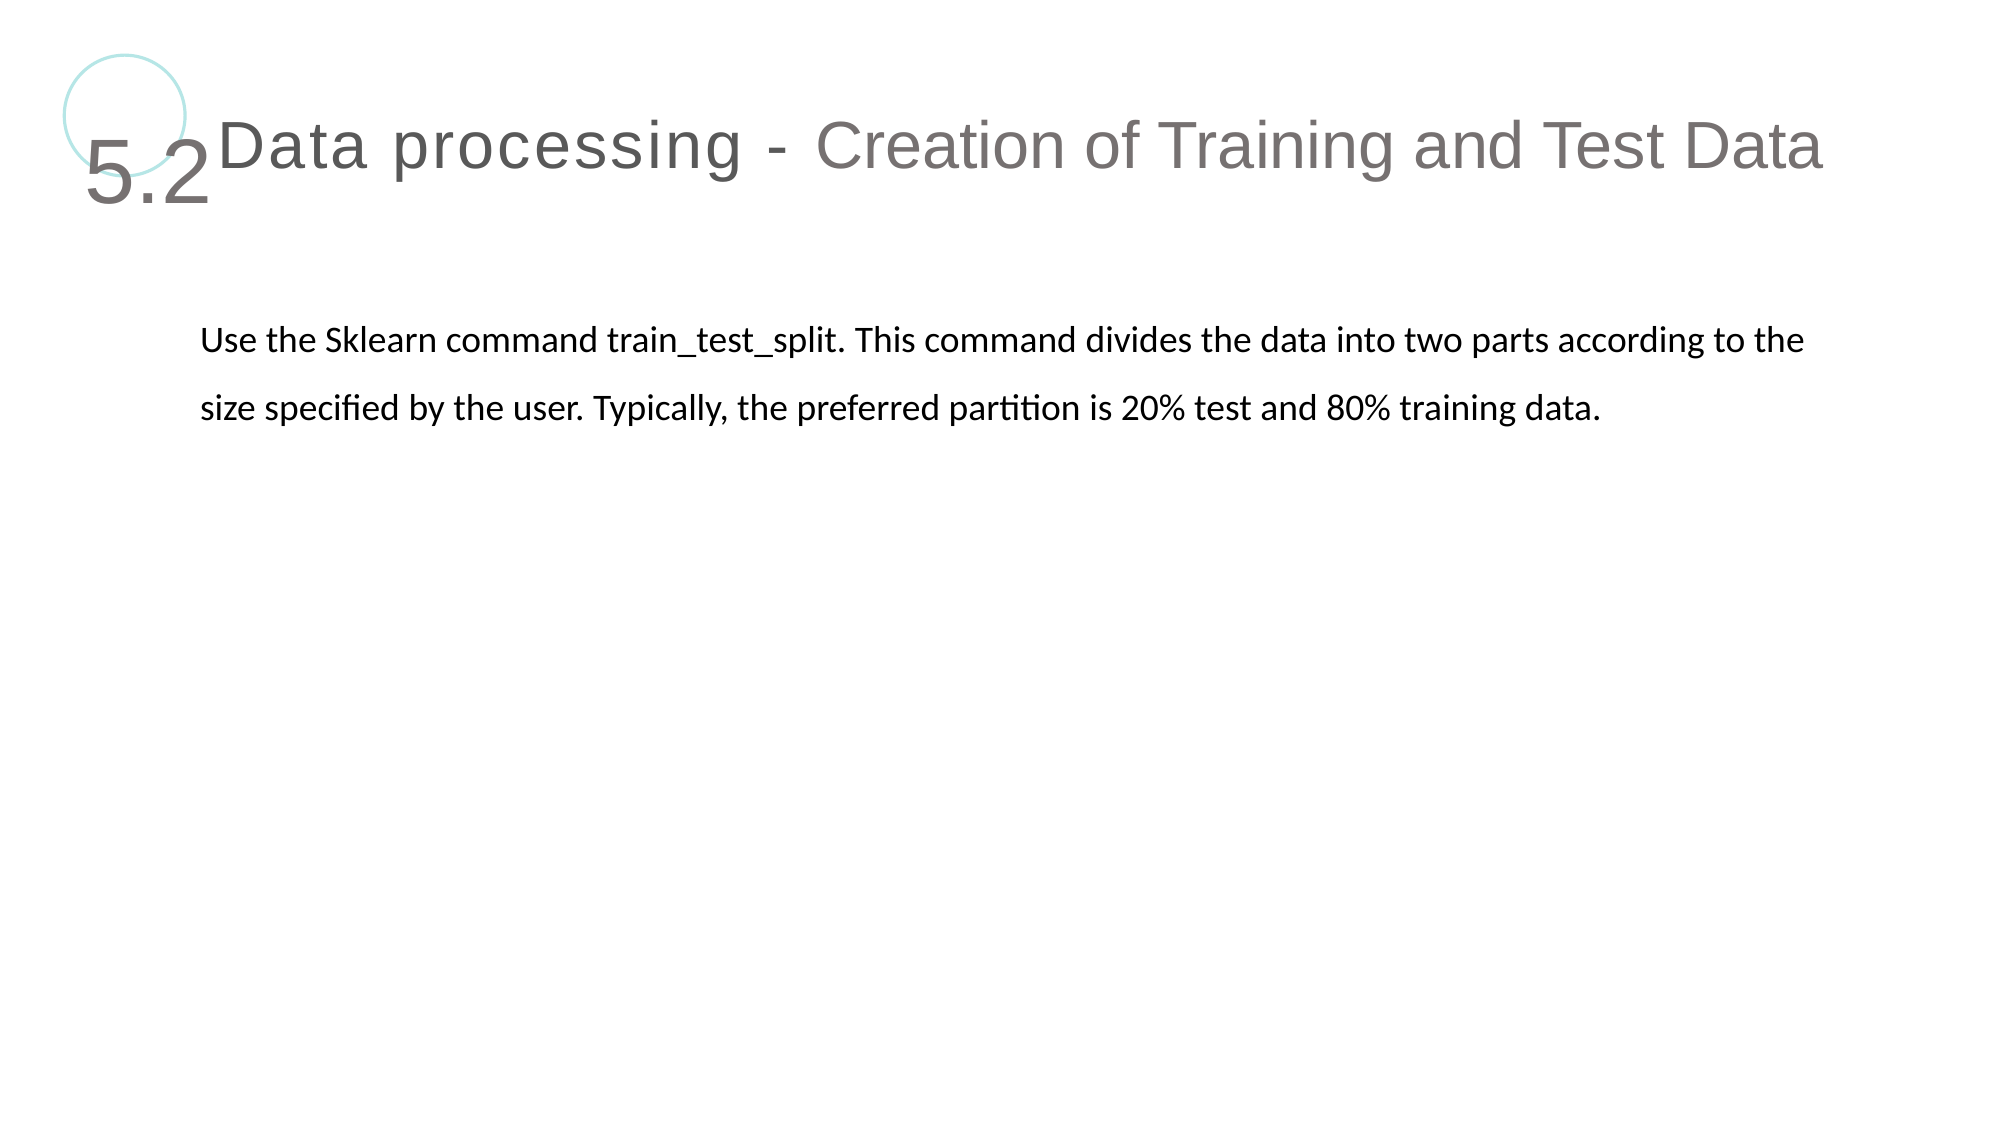

Data processing - Creation of Training and Test Data
5.2
Use the Sklearn command train_test_split. This command divides the data into two parts according to the size specified by the user. Typically, the preferred partition is 20% test and 80% training data.